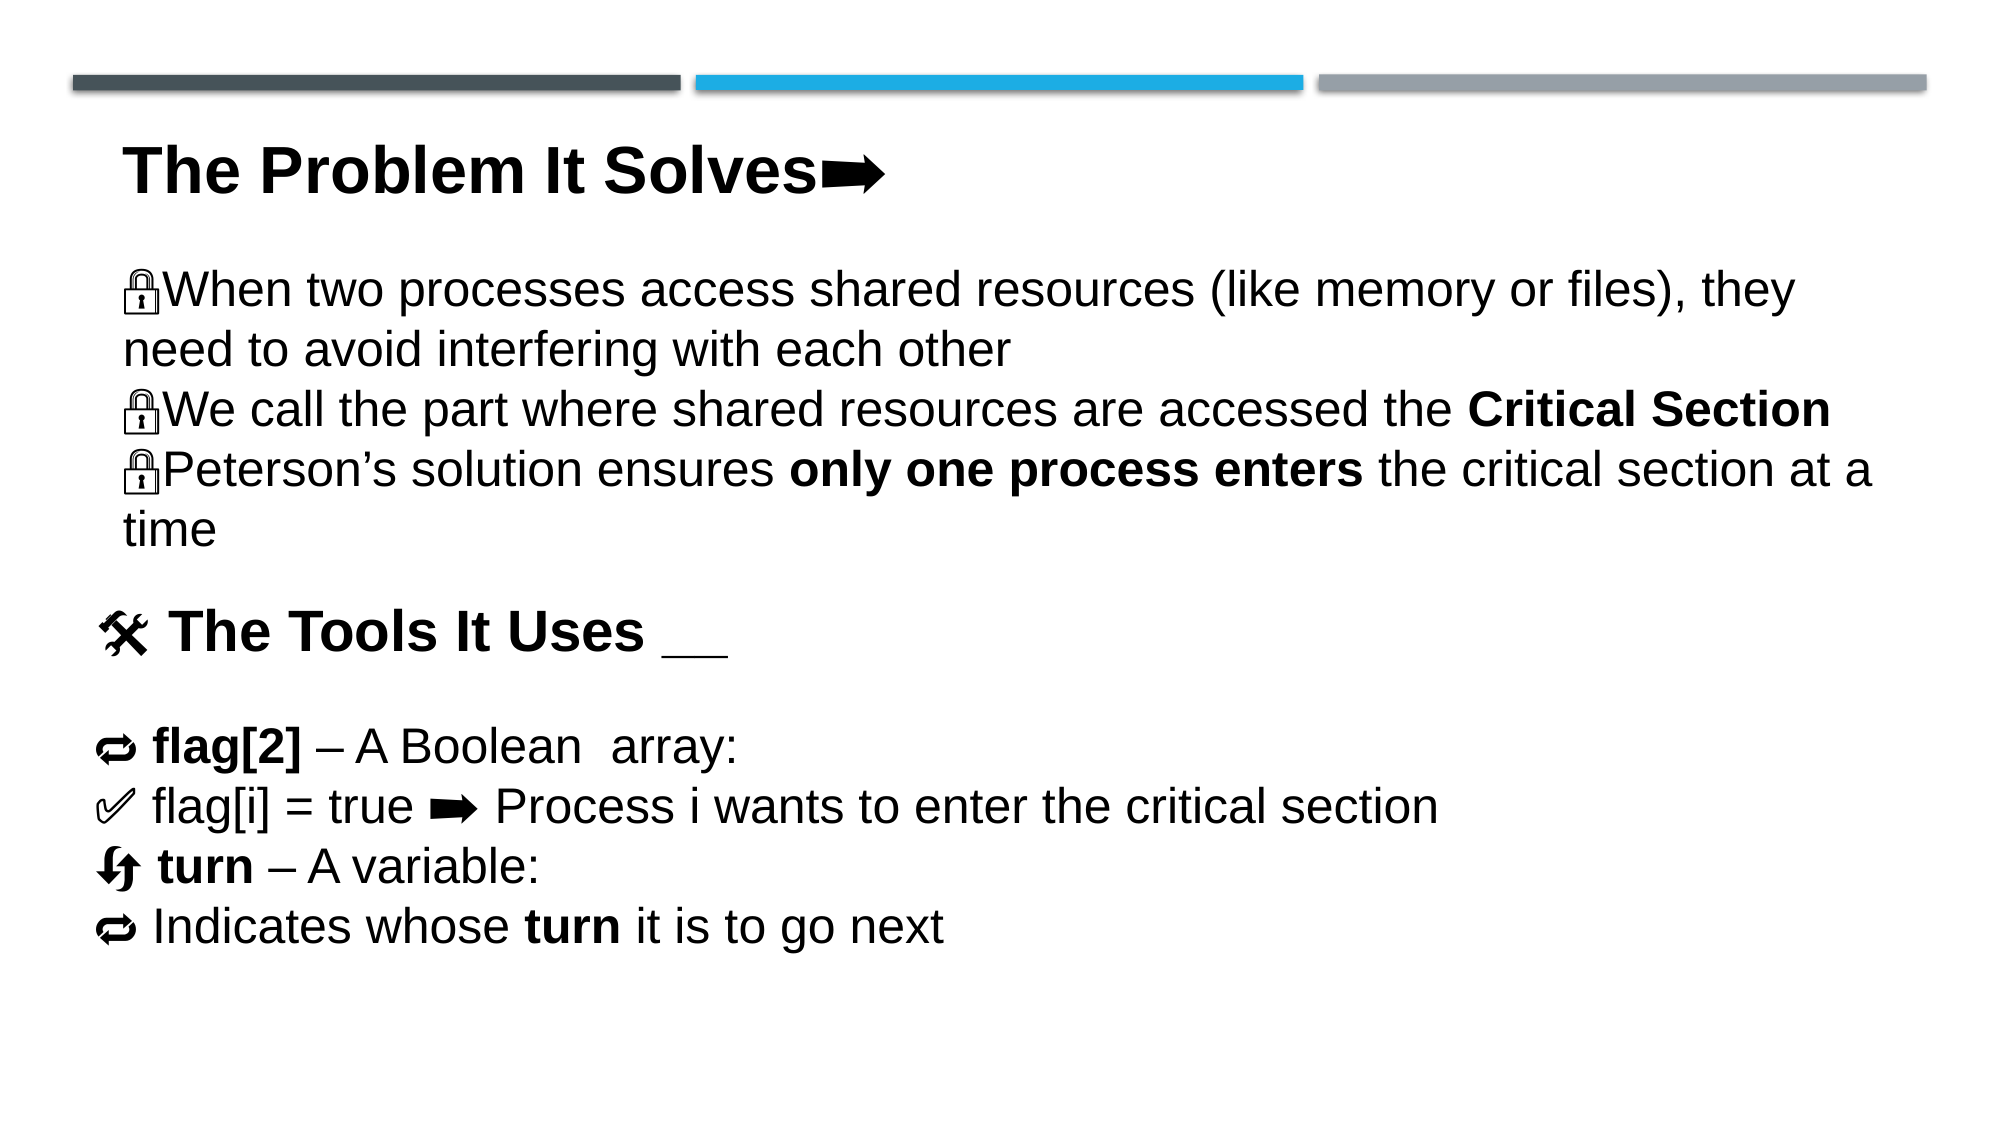

The Problem It Solves➡️

🔒When two processes access shared resources (like memory or files), they need to avoid interfering with each other
🔒We call the part where shared resources are accessed the Critical Section
🔒Peterson’s solution ensures only one process enters the critical section at a time

🛠️ The Tools It Uses __

🔁 flag[2] – A Boolean  array:
✅ flag[i] = true ➡️ Process i wants to enter the critical section
🔄 turn – A variable:
🔁 Indicates whose turn it is to go next